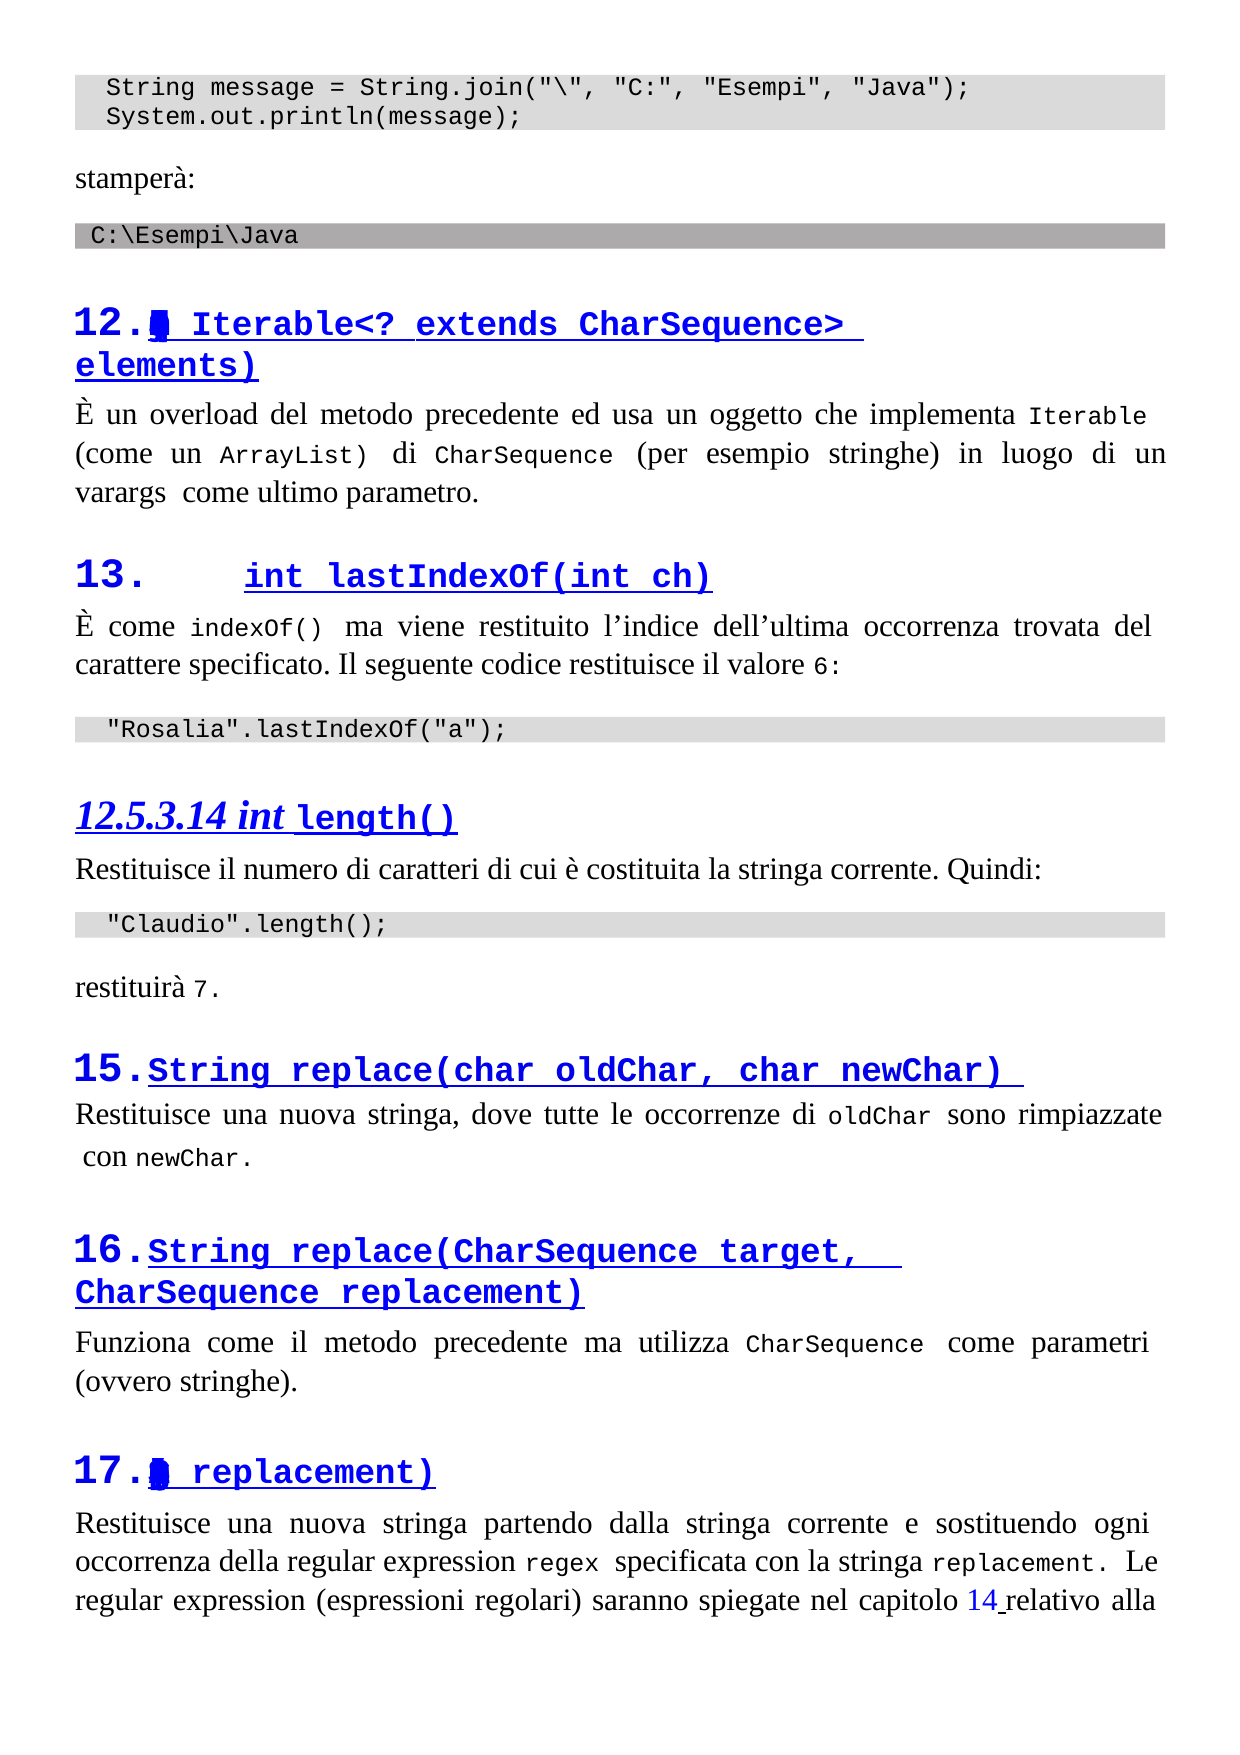

String message = String.join("\", "C:", "Esempi", "Java");
System.out.println(message);
stamperà:
C:\Esempi\Java
static join(CharSequence delimiter,  Iterable<? extends CharSequence> elements)
È un overload del metodo precedente ed usa un oggetto che implementa Iterable  (come un ArrayList) di CharSequence (per esempio stringhe) in luogo di un varargs  come ultimo parametro.

int lastIndexOf(int ch)
È come indexOf() ma viene restituito l’indice dell’ultima occorrenza trovata del  carattere specificato. Il seguente codice restituisce il valore 6:
"Rosalia".lastIndexOf("a");
12.5.3.14 int length()
Restituisce il numero di caratteri di cui è costituita la stringa corrente. Quindi:
"Claudio".length();
restituirà 7.

String replace(char oldChar, char newChar)  Restituisce una nuova stringa, dove tutte le occorrenze di oldChar sono rimpiazzate  con newChar.

String replace(CharSequence target,  CharSequence replacement)
Funziona come il metodo precedente ma utilizza CharSequence come parametri  (ovvero stringhe).

String replaceAll(String regex, String  replacement)
Restituisce una nuova stringa partendo dalla stringa corrente e sostituendo ogni  occorrenza della regular expression regex specificata con la stringa replacement. Le  regular expression (espressioni regolari) saranno spiegate nel capitolo 14 relativo alla